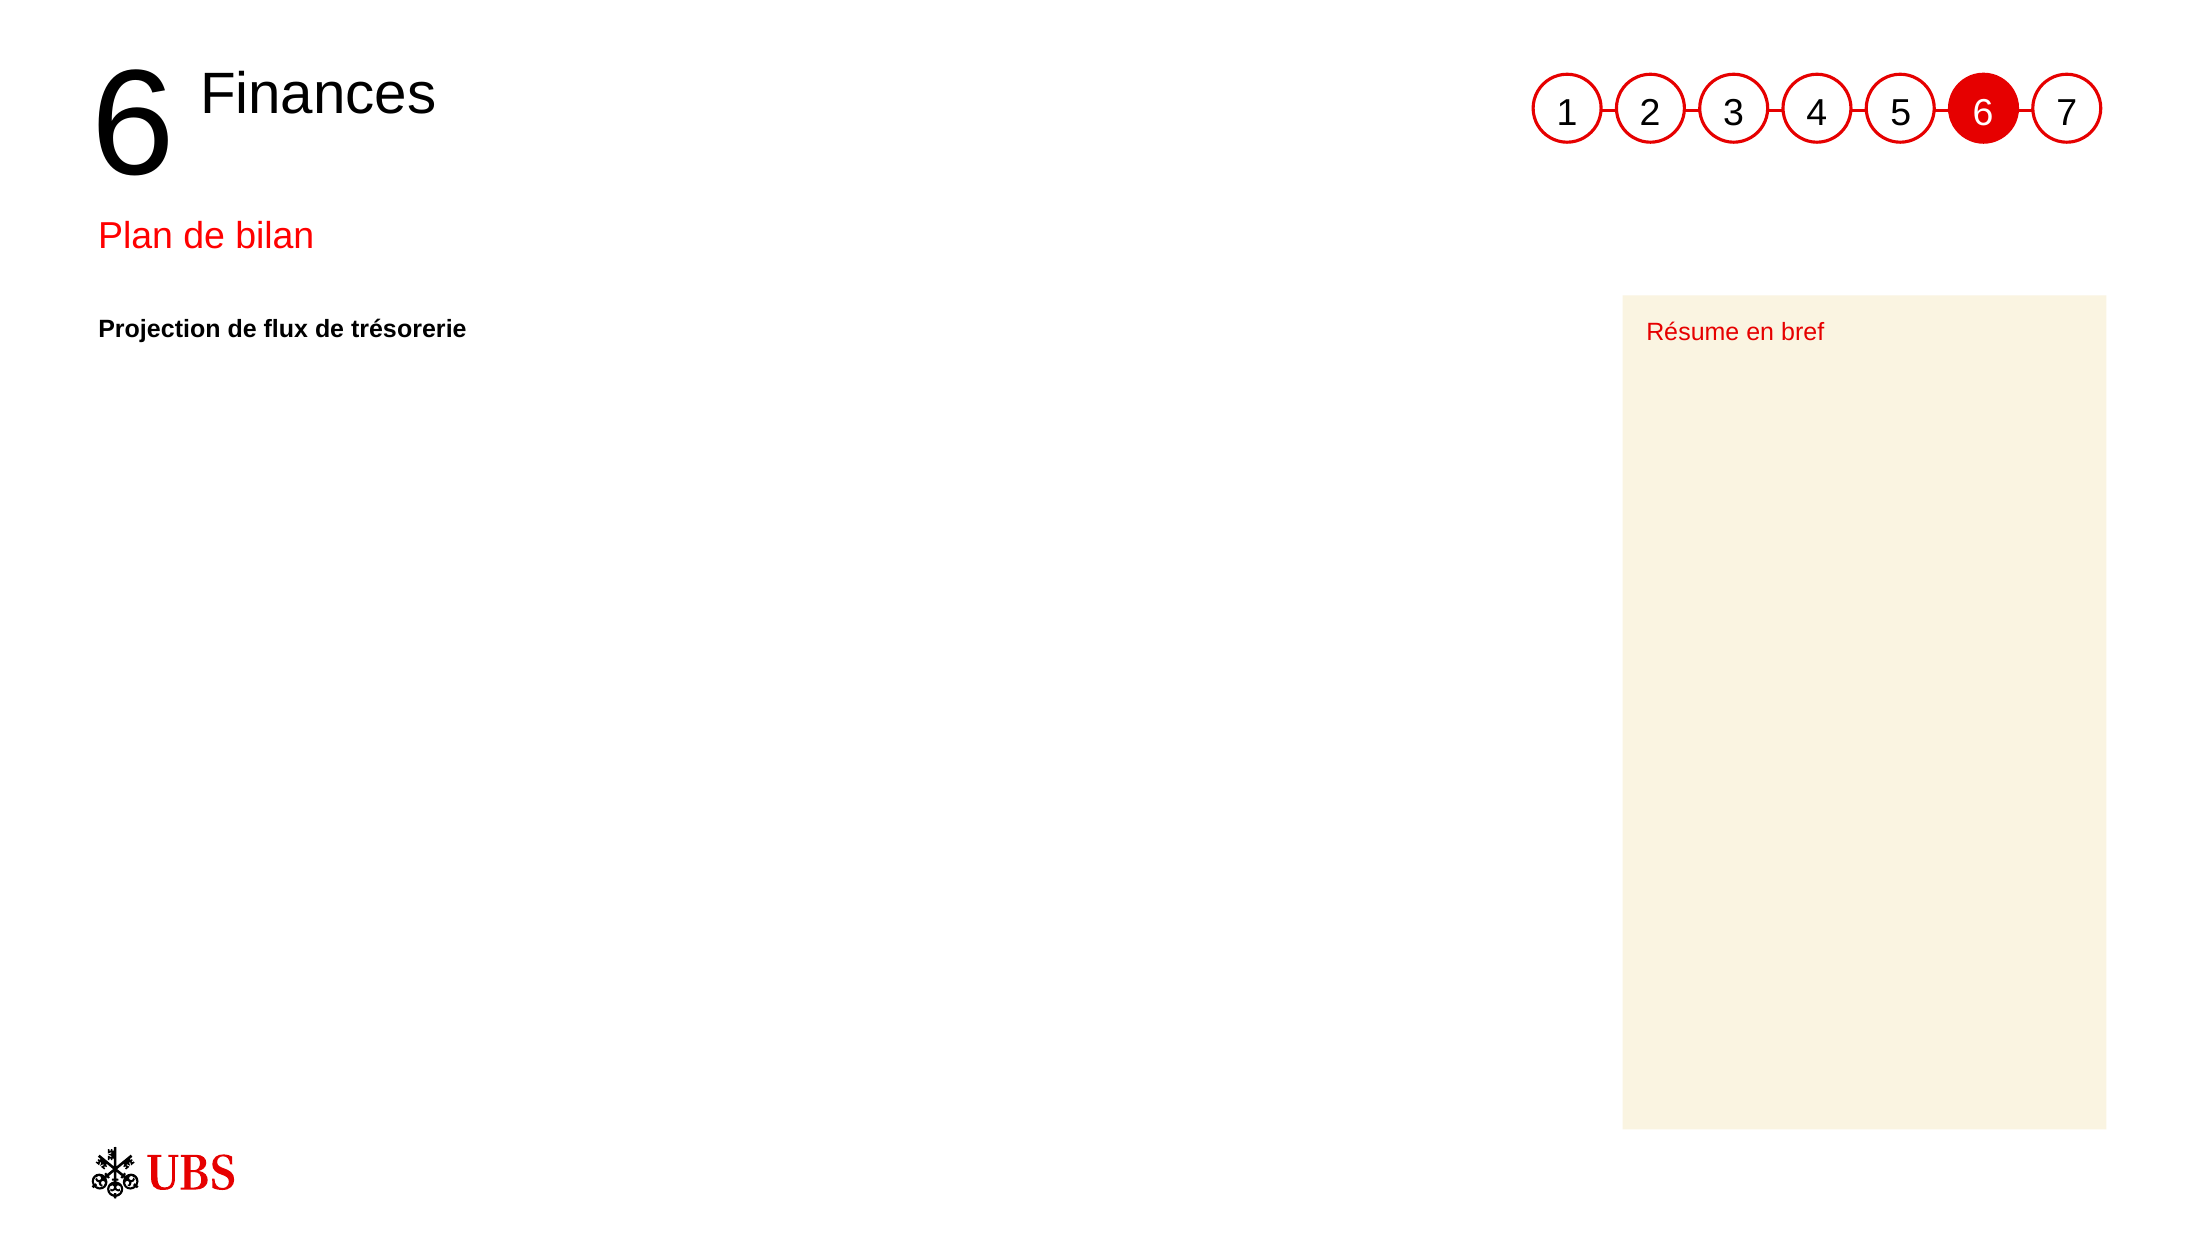

# Finances
Plan de bilan
Résume en bref
Projection de flux de trésorerie